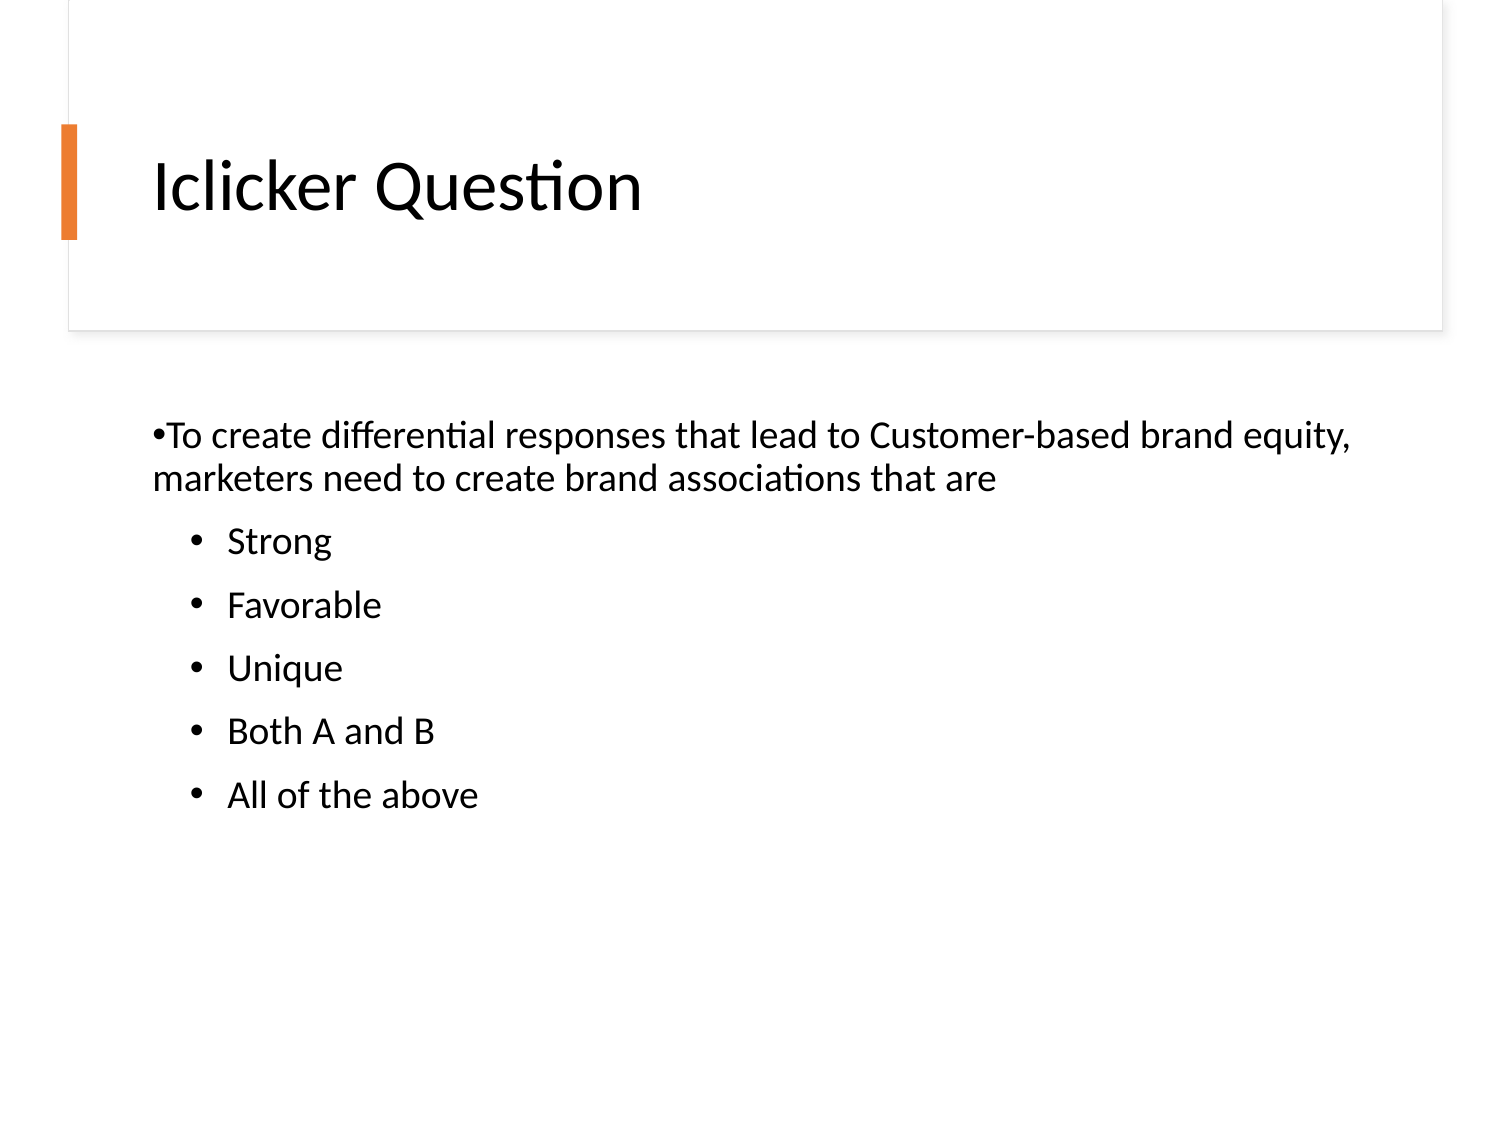

# Iclicker Question

To create differential responses that lead to Customer-based brand equity, marketers need to create brand associations that are
Strong
Favorable
Unique
Both A and B
All of the above